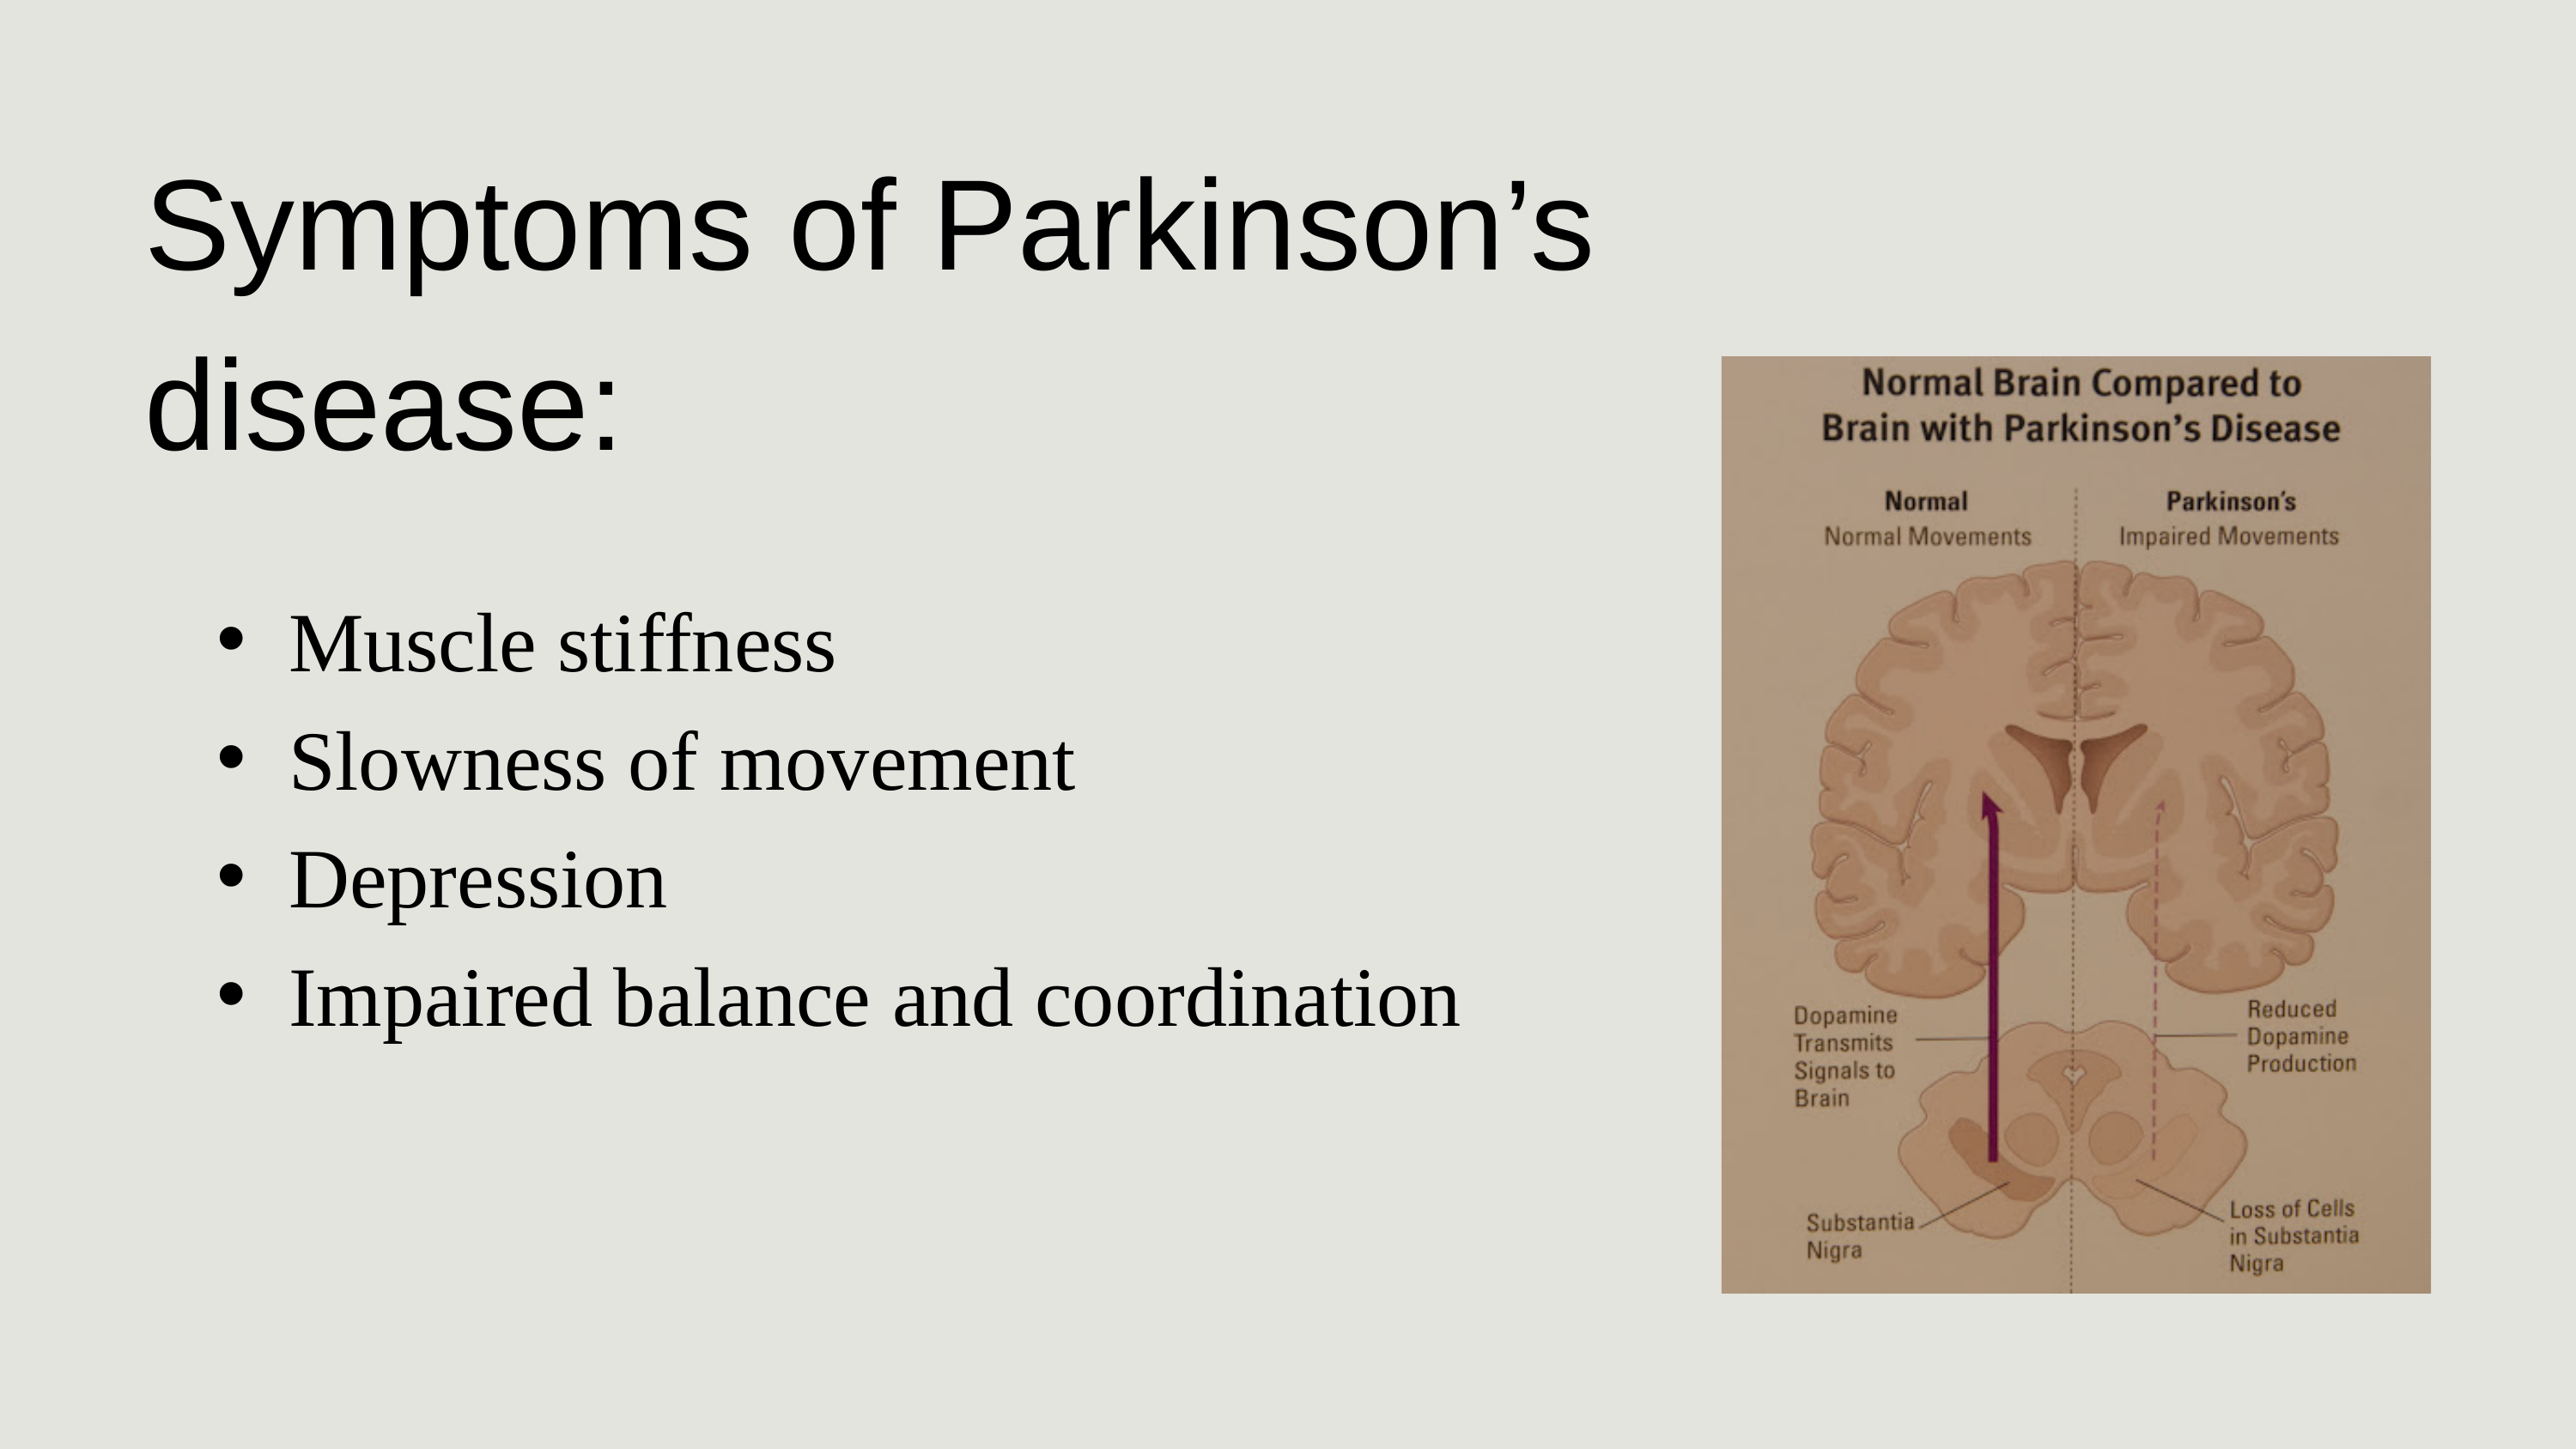

Symptoms of Parkinson’s disease:

Muscle stiffness
Slowness of movement
Depression
Impaired balance and coordination